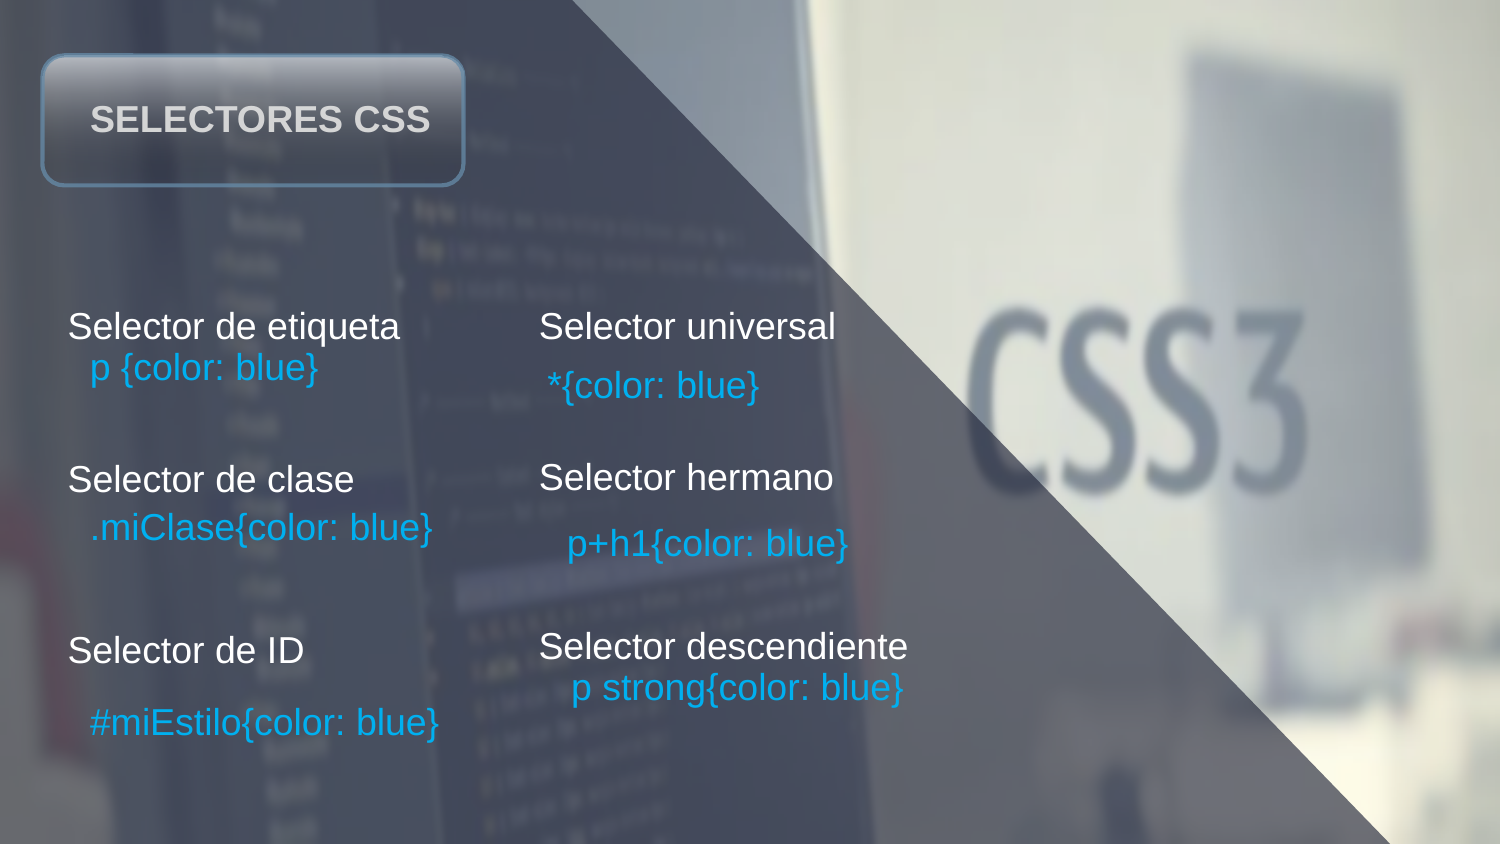

# SELECTORES CSS

Selector universal
Selector de etiqueta
p {color: blue}
*{color: blue}
Selector hermano
Selector de clase
.miClase{color: blue}
p+h1{color: blue}
Selector descendiente
Selector de ID
p strong{color: blue}

#miEstilo{color: blue}